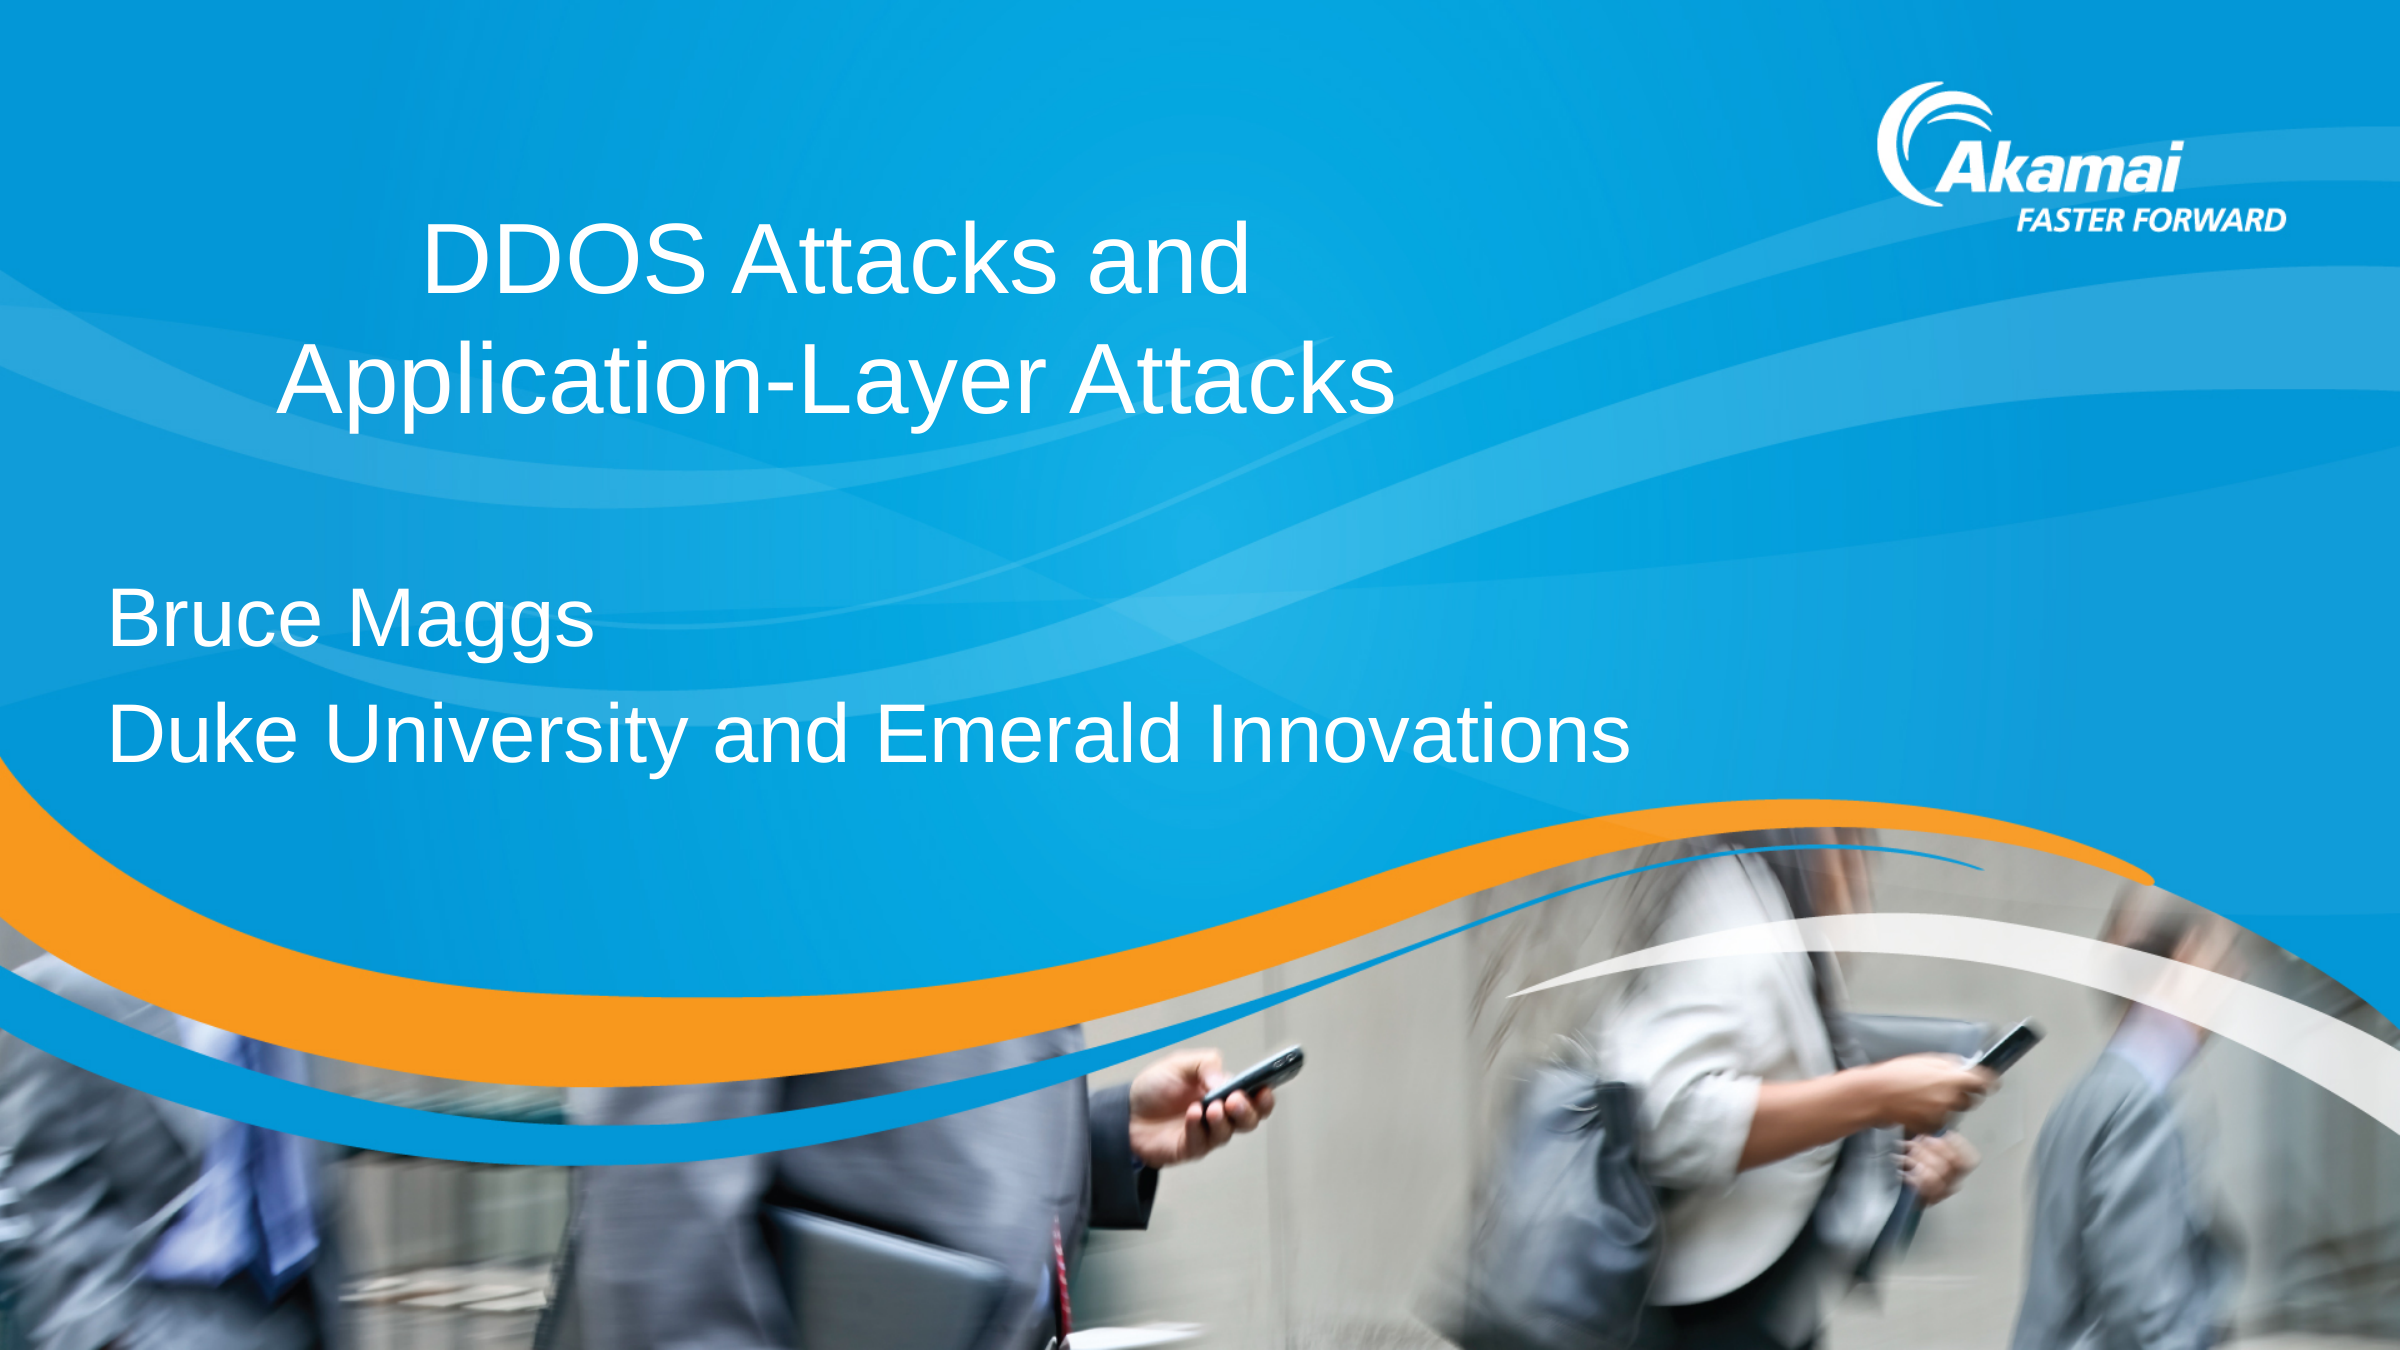

# DDOS Attacks and Application-Layer Attacks
Bruce Maggs
Duke University and Emerald Innovations